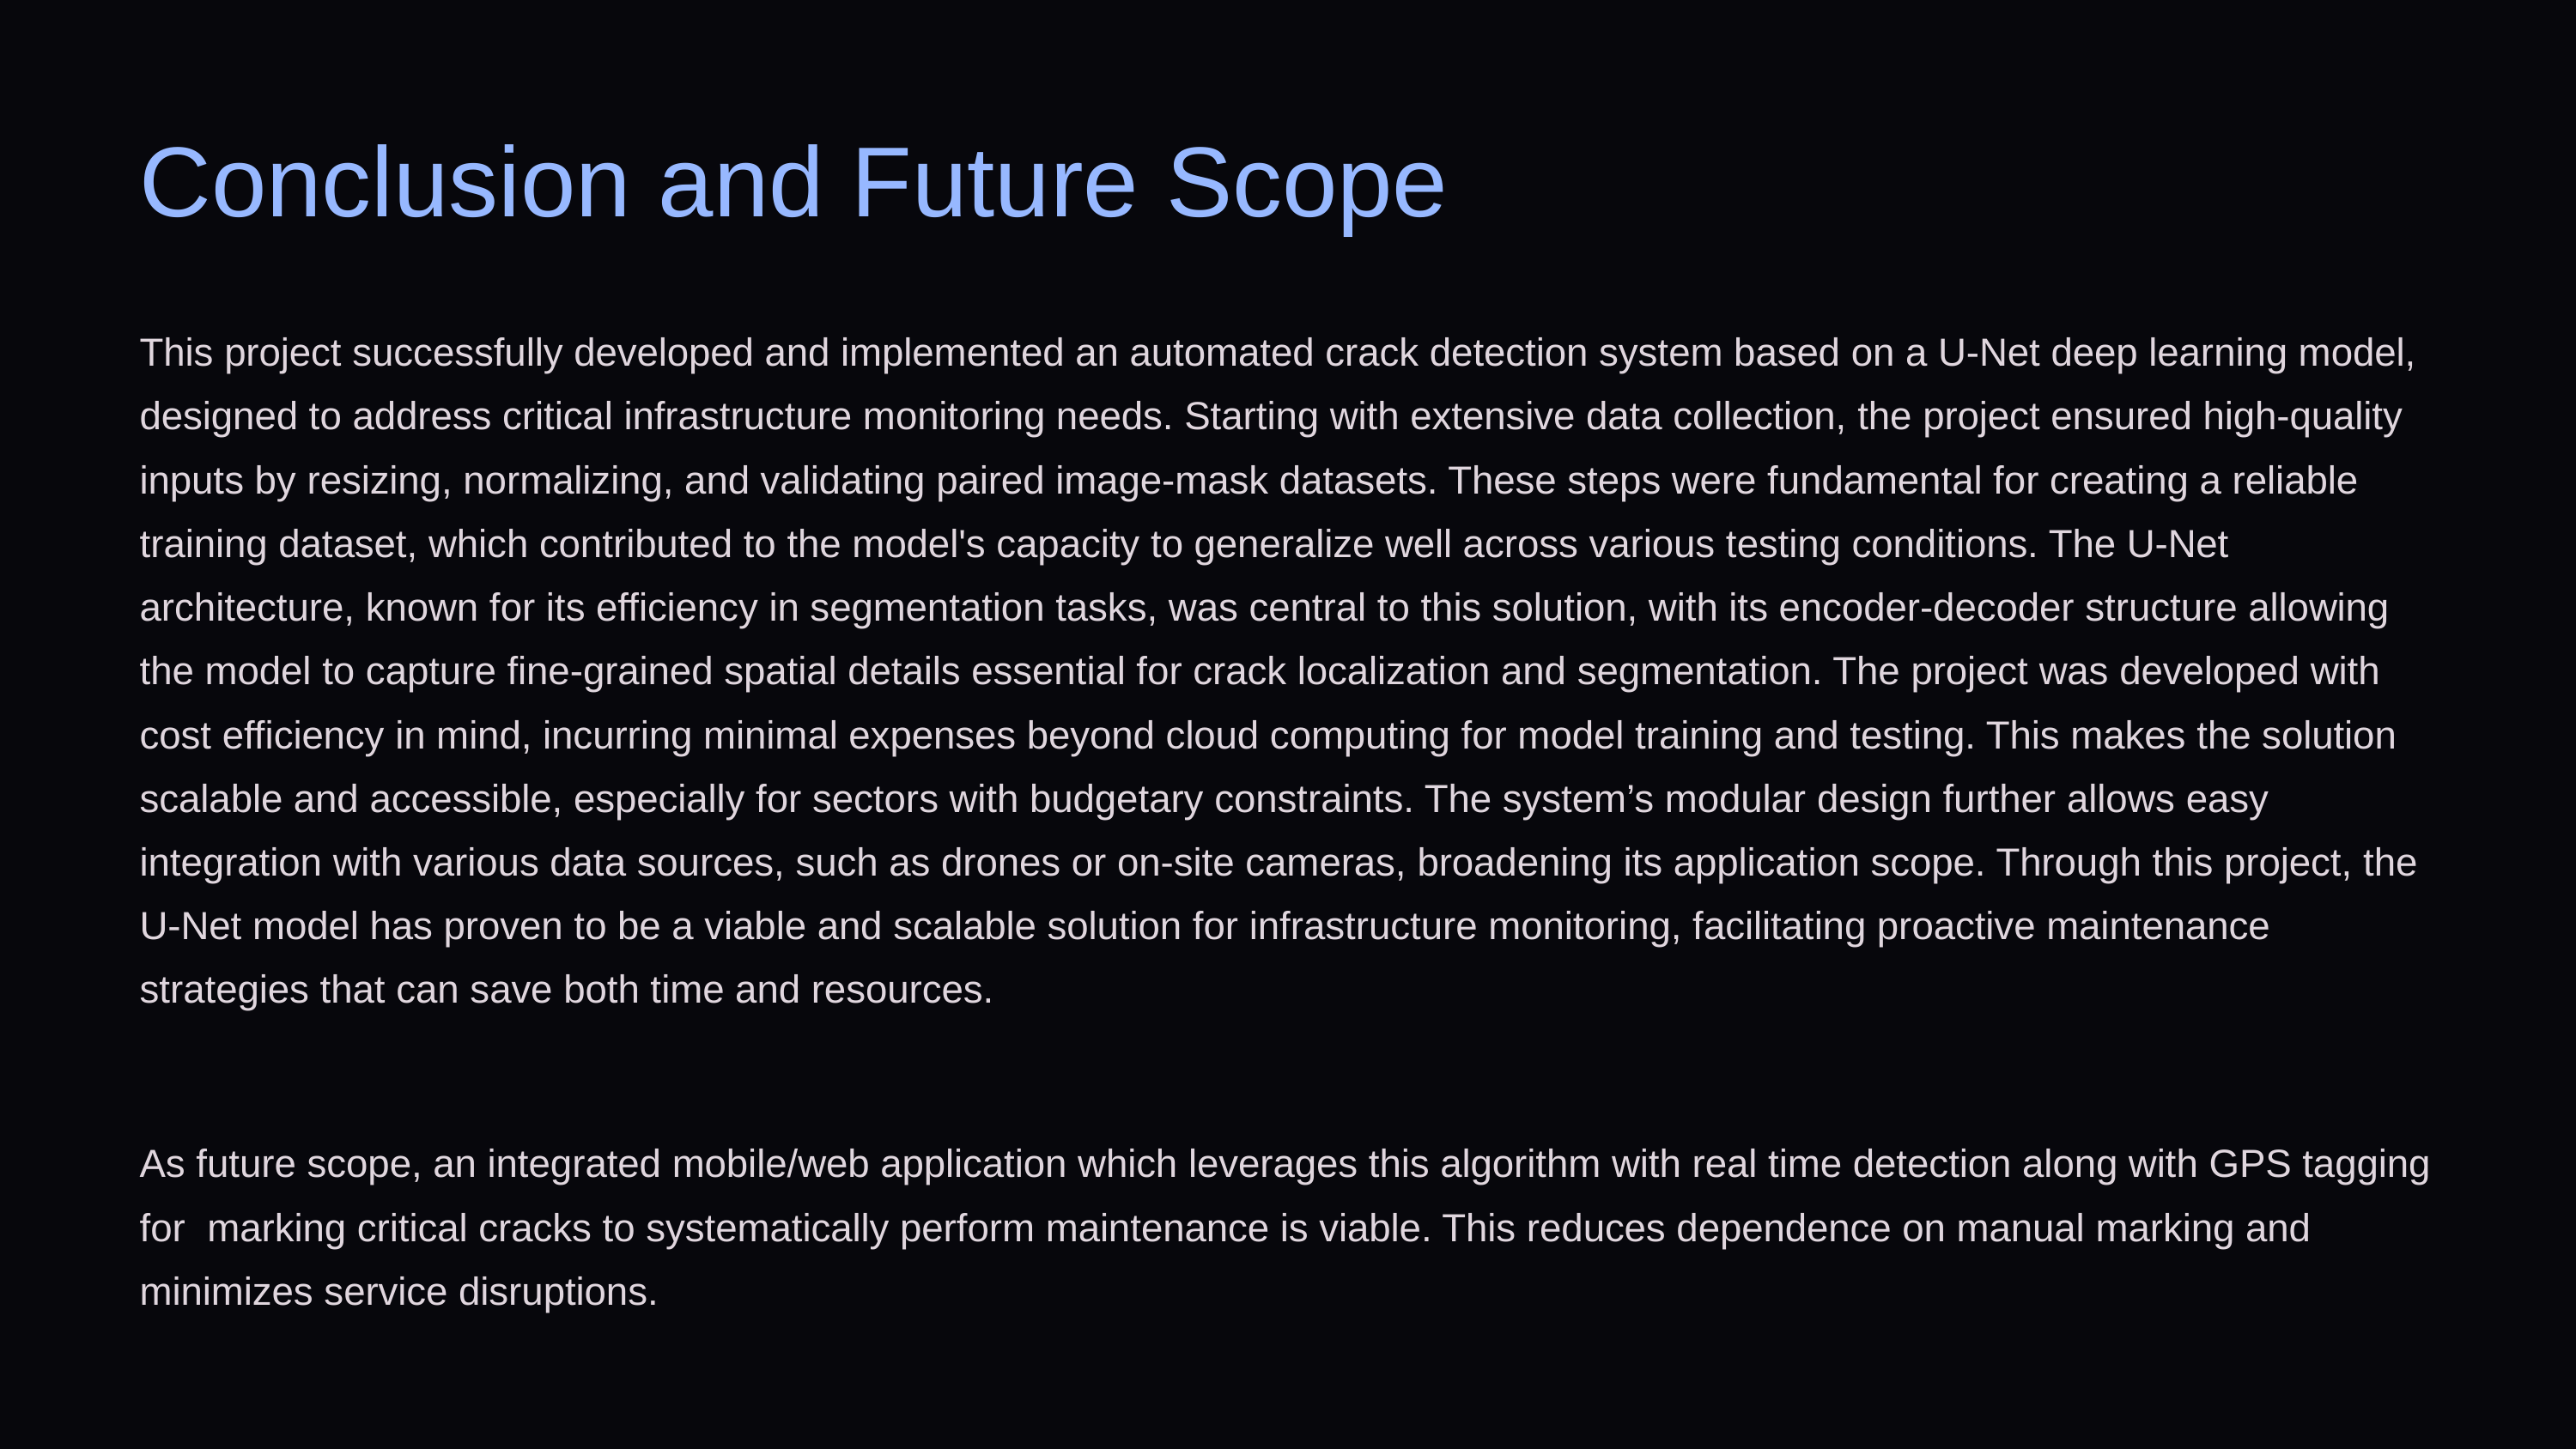

Conclusion and Future Scope
This project successfully developed and implemented an automated crack detection system based on a U-Net deep learning model, designed to address critical infrastructure monitoring needs. Starting with extensive data collection, the project ensured high-quality inputs by resizing, normalizing, and validating paired image-mask datasets. These steps were fundamental for creating a reliable training dataset, which contributed to the model's capacity to generalize well across various testing conditions. The U-Net architecture, known for its efficiency in segmentation tasks, was central to this solution, with its encoder-decoder structure allowing the model to capture fine-grained spatial details essential for crack localization and segmentation. The project was developed with cost efficiency in mind, incurring minimal expenses beyond cloud computing for model training and testing. This makes the solution scalable and accessible, especially for sectors with budgetary constraints. The system’s modular design further allows easy integration with various data sources, such as drones or on-site cameras, broadening its application scope. Through this project, the U-Net model has proven to be a viable and scalable solution for infrastructure monitoring, facilitating proactive maintenance strategies that can save both time and resources.
As future scope, an integrated mobile/web application which leverages this algorithm with real time detection along with GPS tagging for  marking critical cracks to systematically perform maintenance is viable. This reduces dependence on manual marking and minimizes service disruptions.